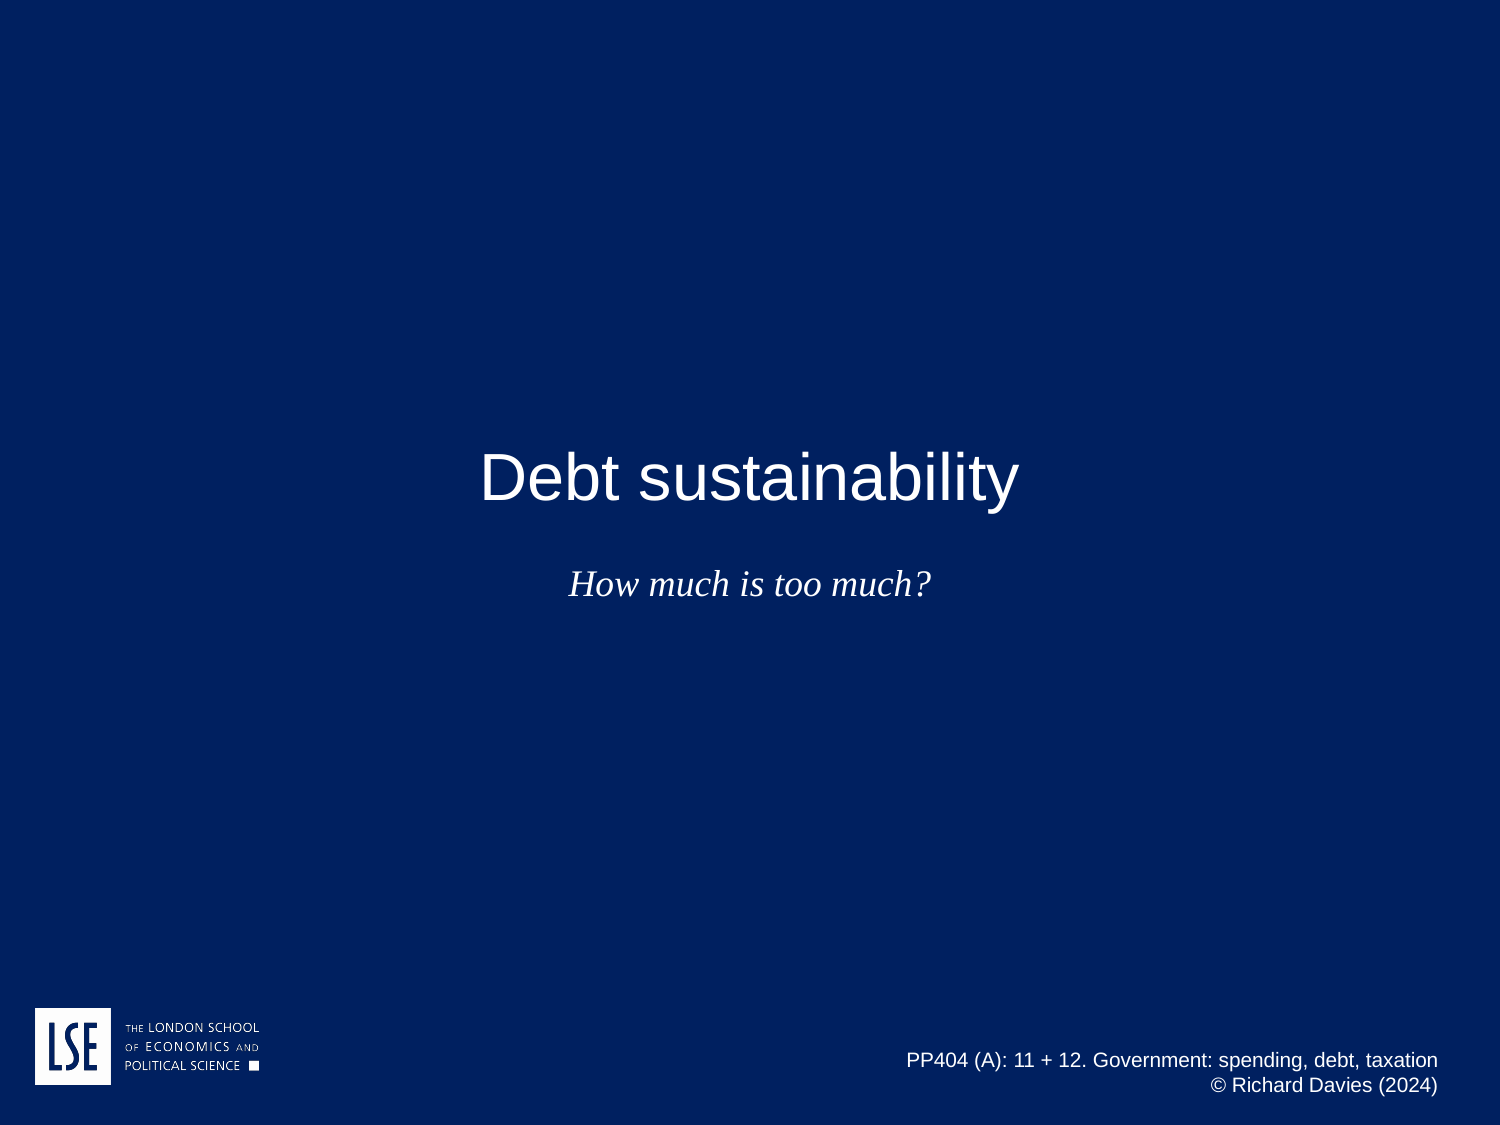

Debt sustainability

How much is too much?